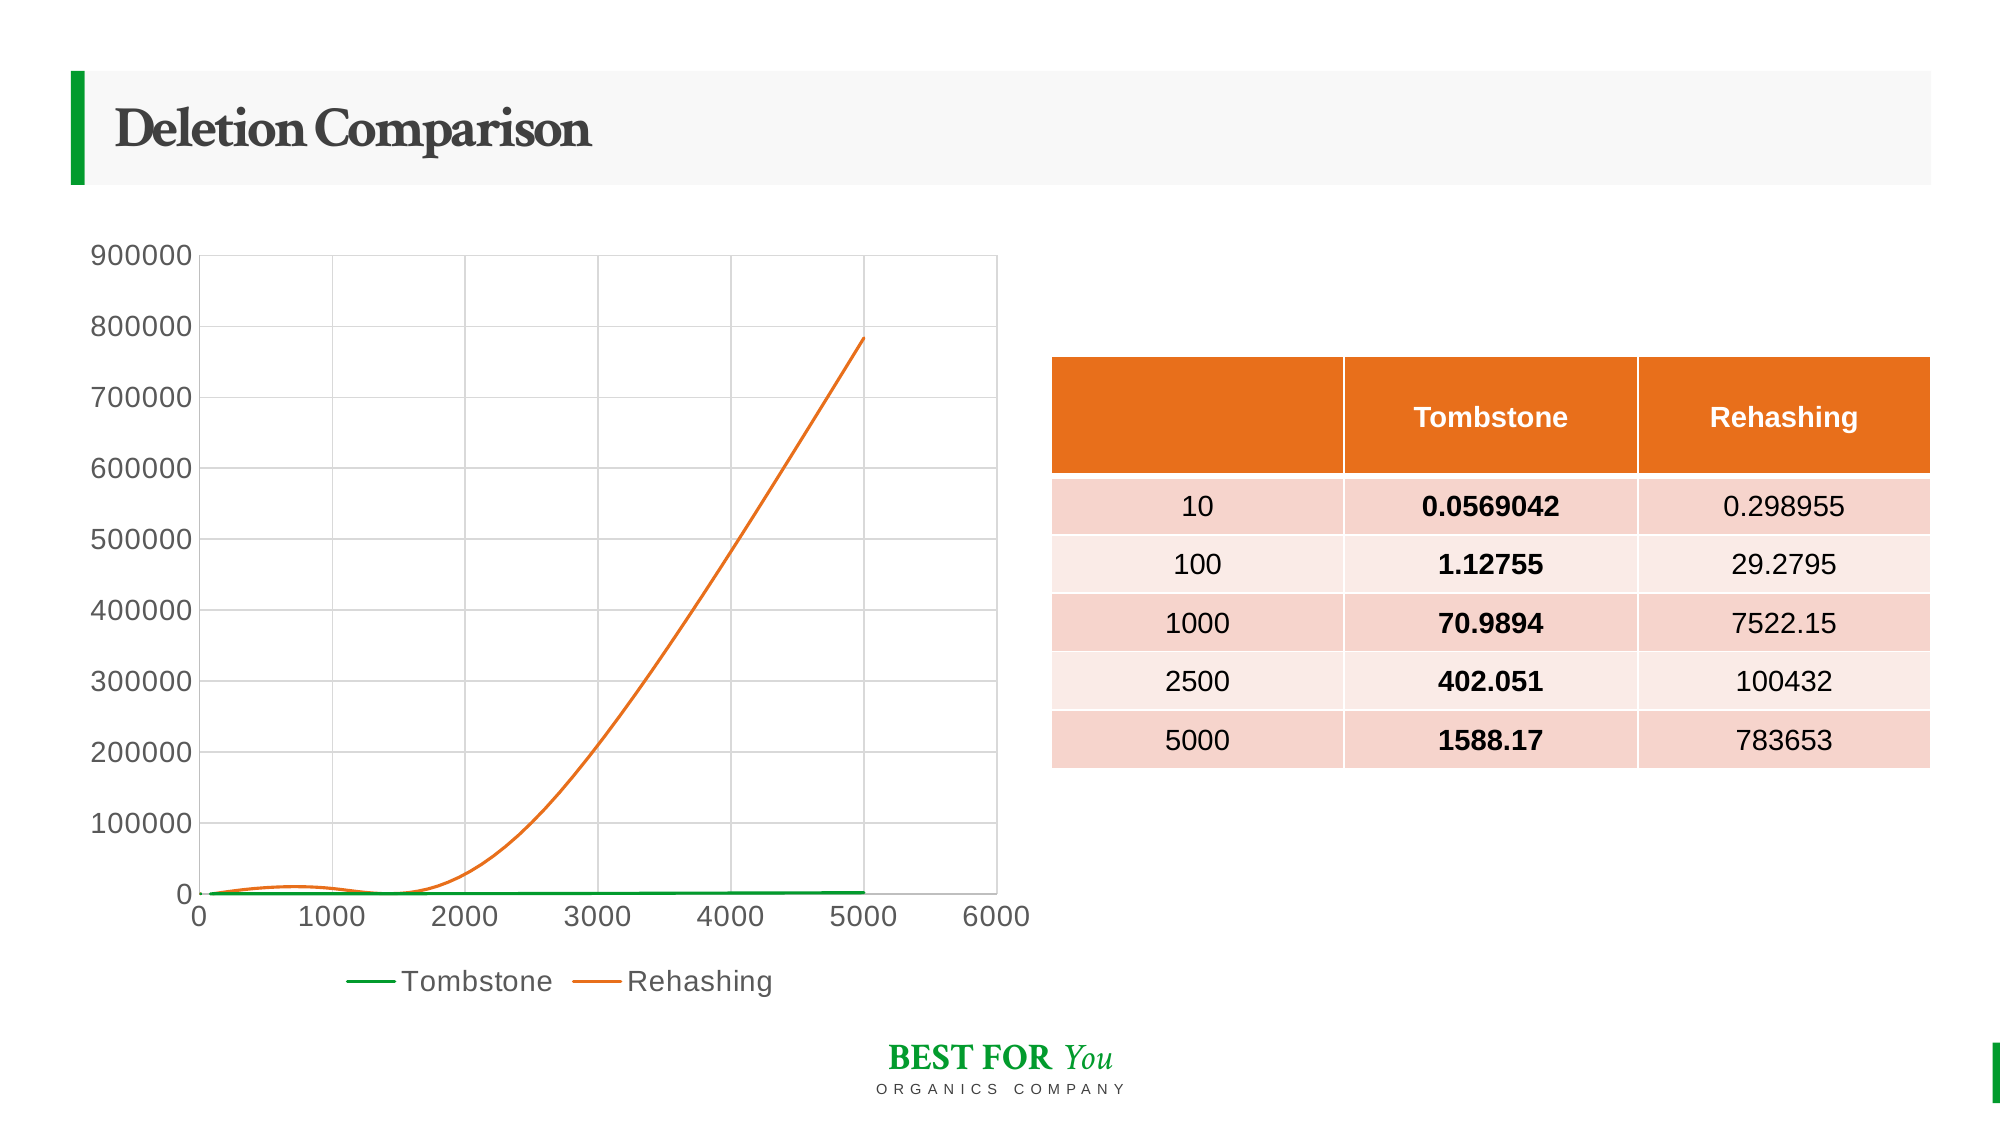

# Deletion Comparison

### Chart

| Category | Tombstone | Rehashing |
|---|---|---|
|  | Tombstone | Rehashing |
| --- | --- | --- |
| 10 | 0.0569042 | 0.298955 |
| 100 | 1.12755 | 29.2795 |
| 1000 | 70.9894 | 7522.15 |
| 2500 | 402.051 | 100432 |
| 5000 | 1588.17 | 783653 |